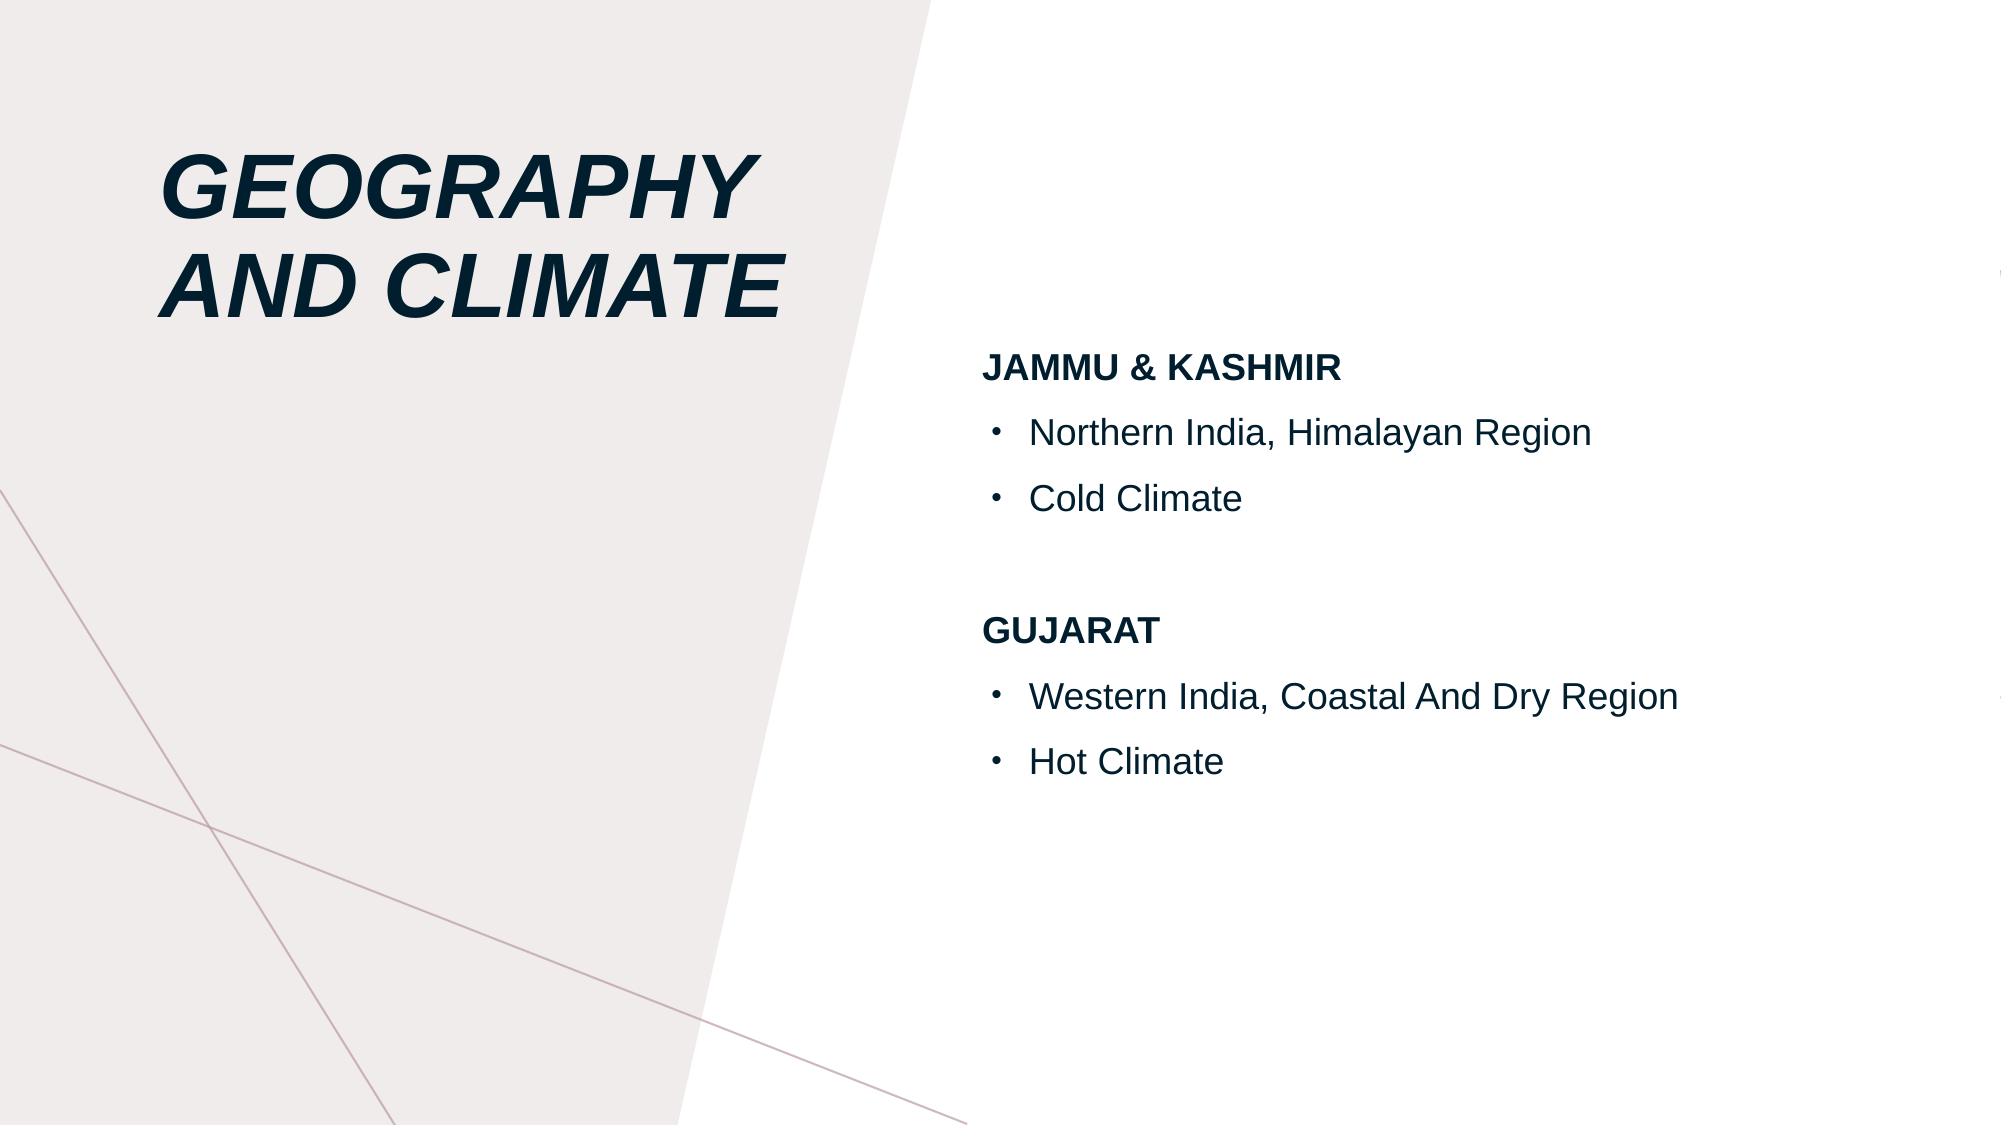

Jammu & Kashmir
Northern India, Himalayan Region
Cold Climate

Gujarat
Western India, Coastal And Dry Region
Hot Climate
# Geography and climate